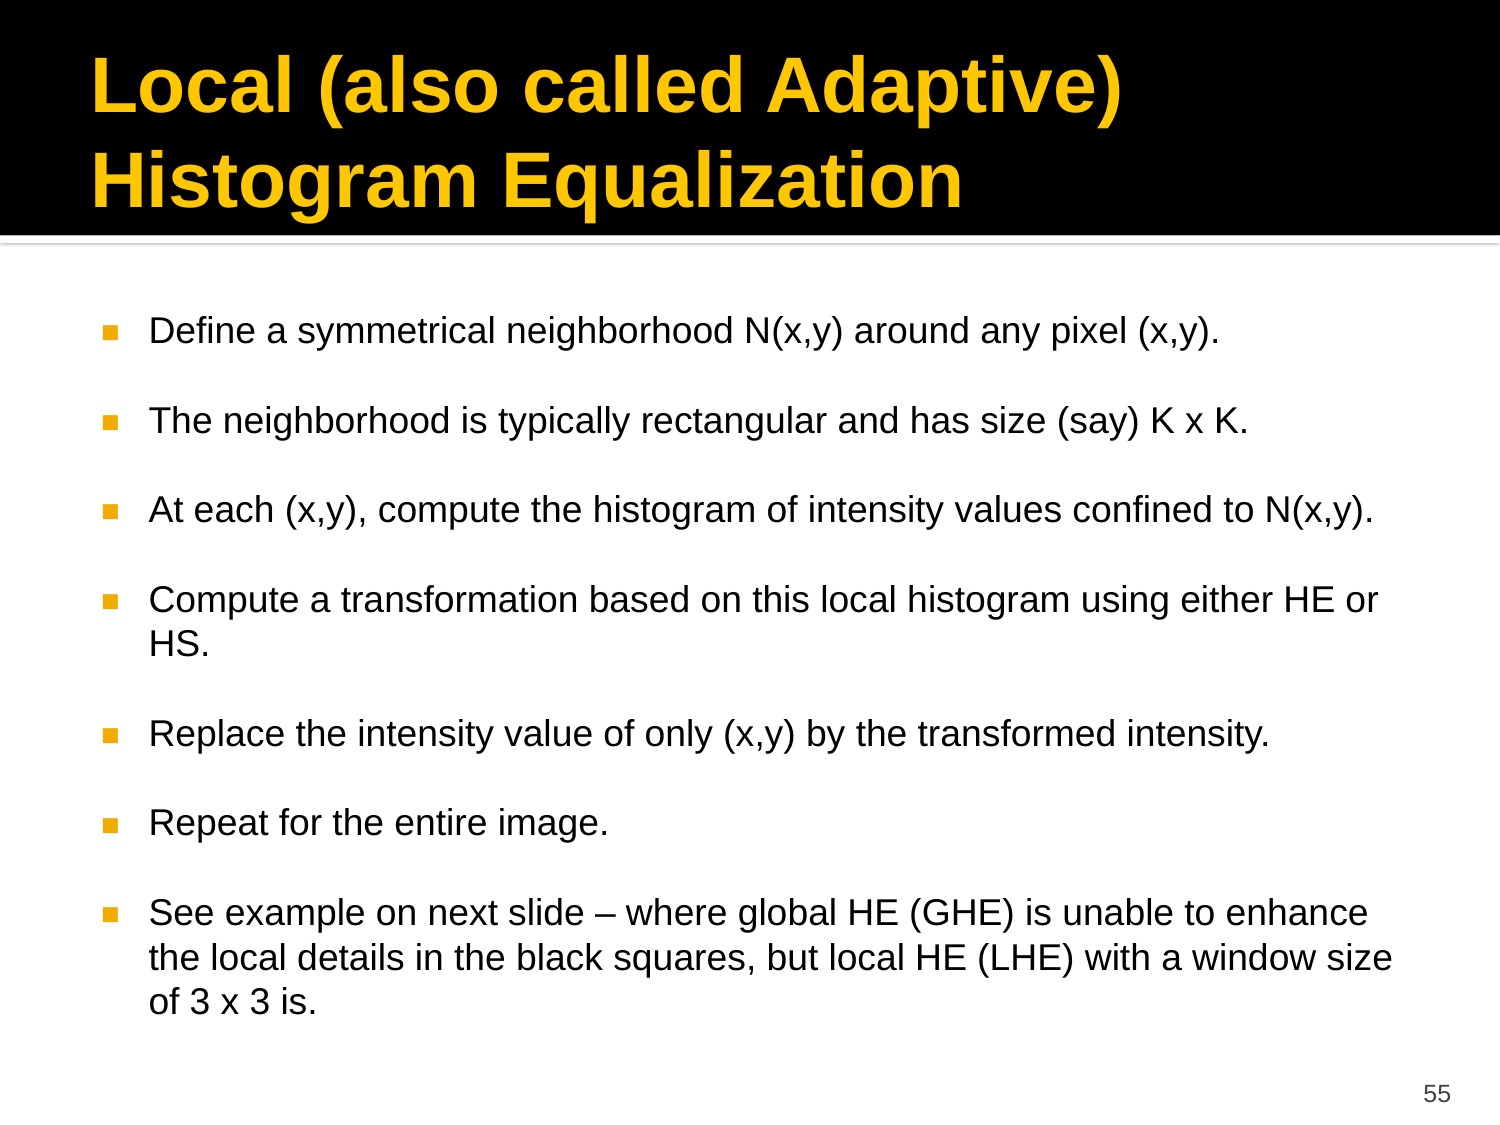

# Local (also called Adaptive) Histogram Equalization
Define a symmetrical neighborhood N(x,y) around any pixel (x,y).

The neighborhood is typically rectangular and has size (say) K x K.

At each (x,y), compute the histogram of intensity values confined to N(x,y).

Compute a transformation based on this local histogram using either HE or HS.

Replace the intensity value of only (x,y) by the transformed intensity.

Repeat for the entire image.

See example on next slide – where global HE (GHE) is unable to enhance the local details in the black squares, but local HE (LHE) with a window size of 3 x 3 is.
55